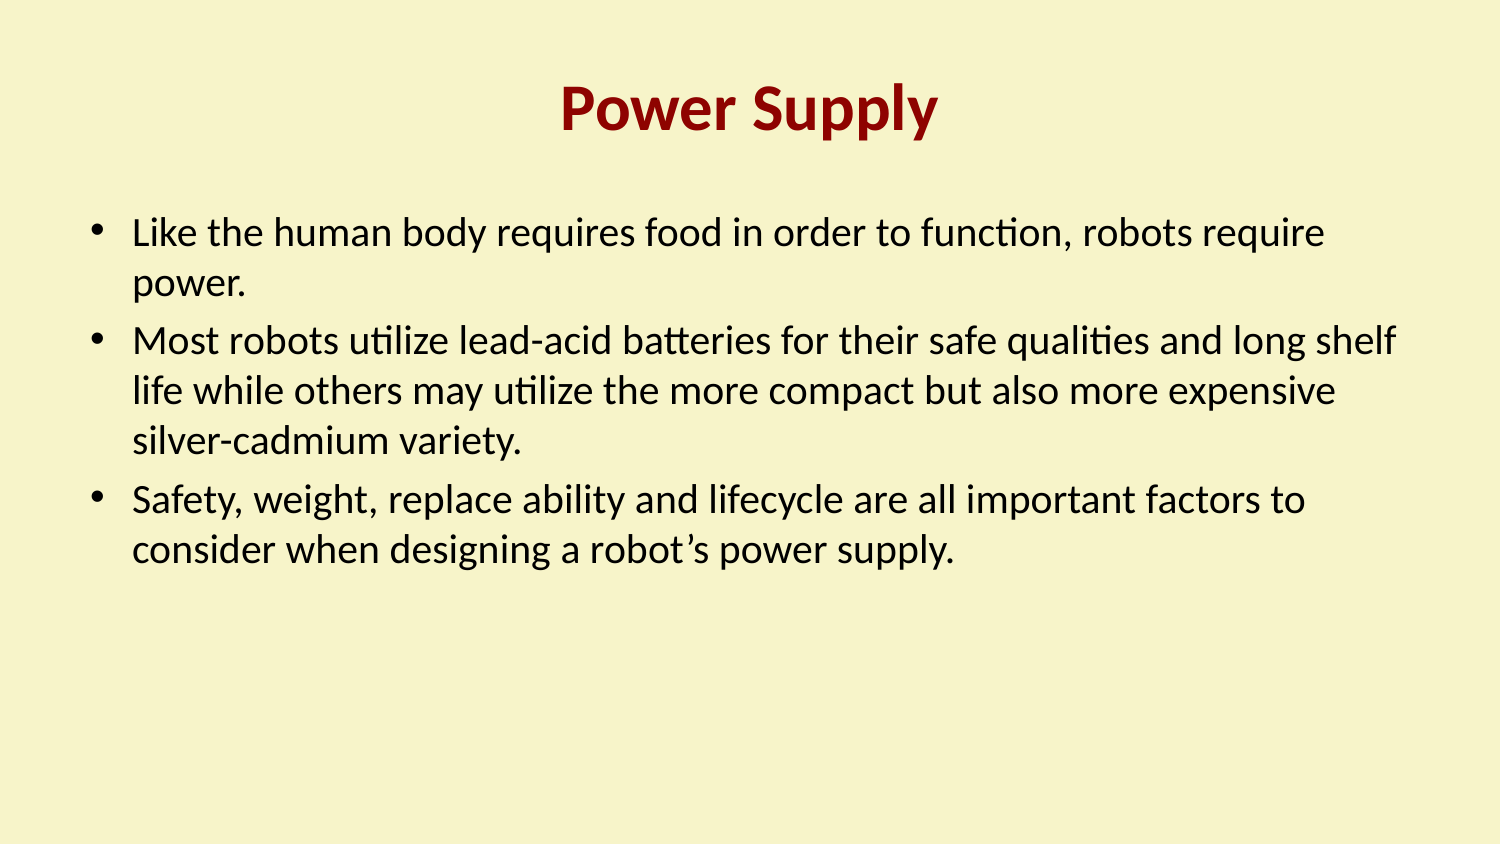

# Power Supply
Like the human body requires food in order to function, robots require power.
Most robots utilize lead-acid batteries for their safe qualities and long shelf life while others may utilize the more compact but also more expensive silver-cadmium variety.
Safety, weight, replace ability and lifecycle are all important factors to consider when designing a robot’s power supply.